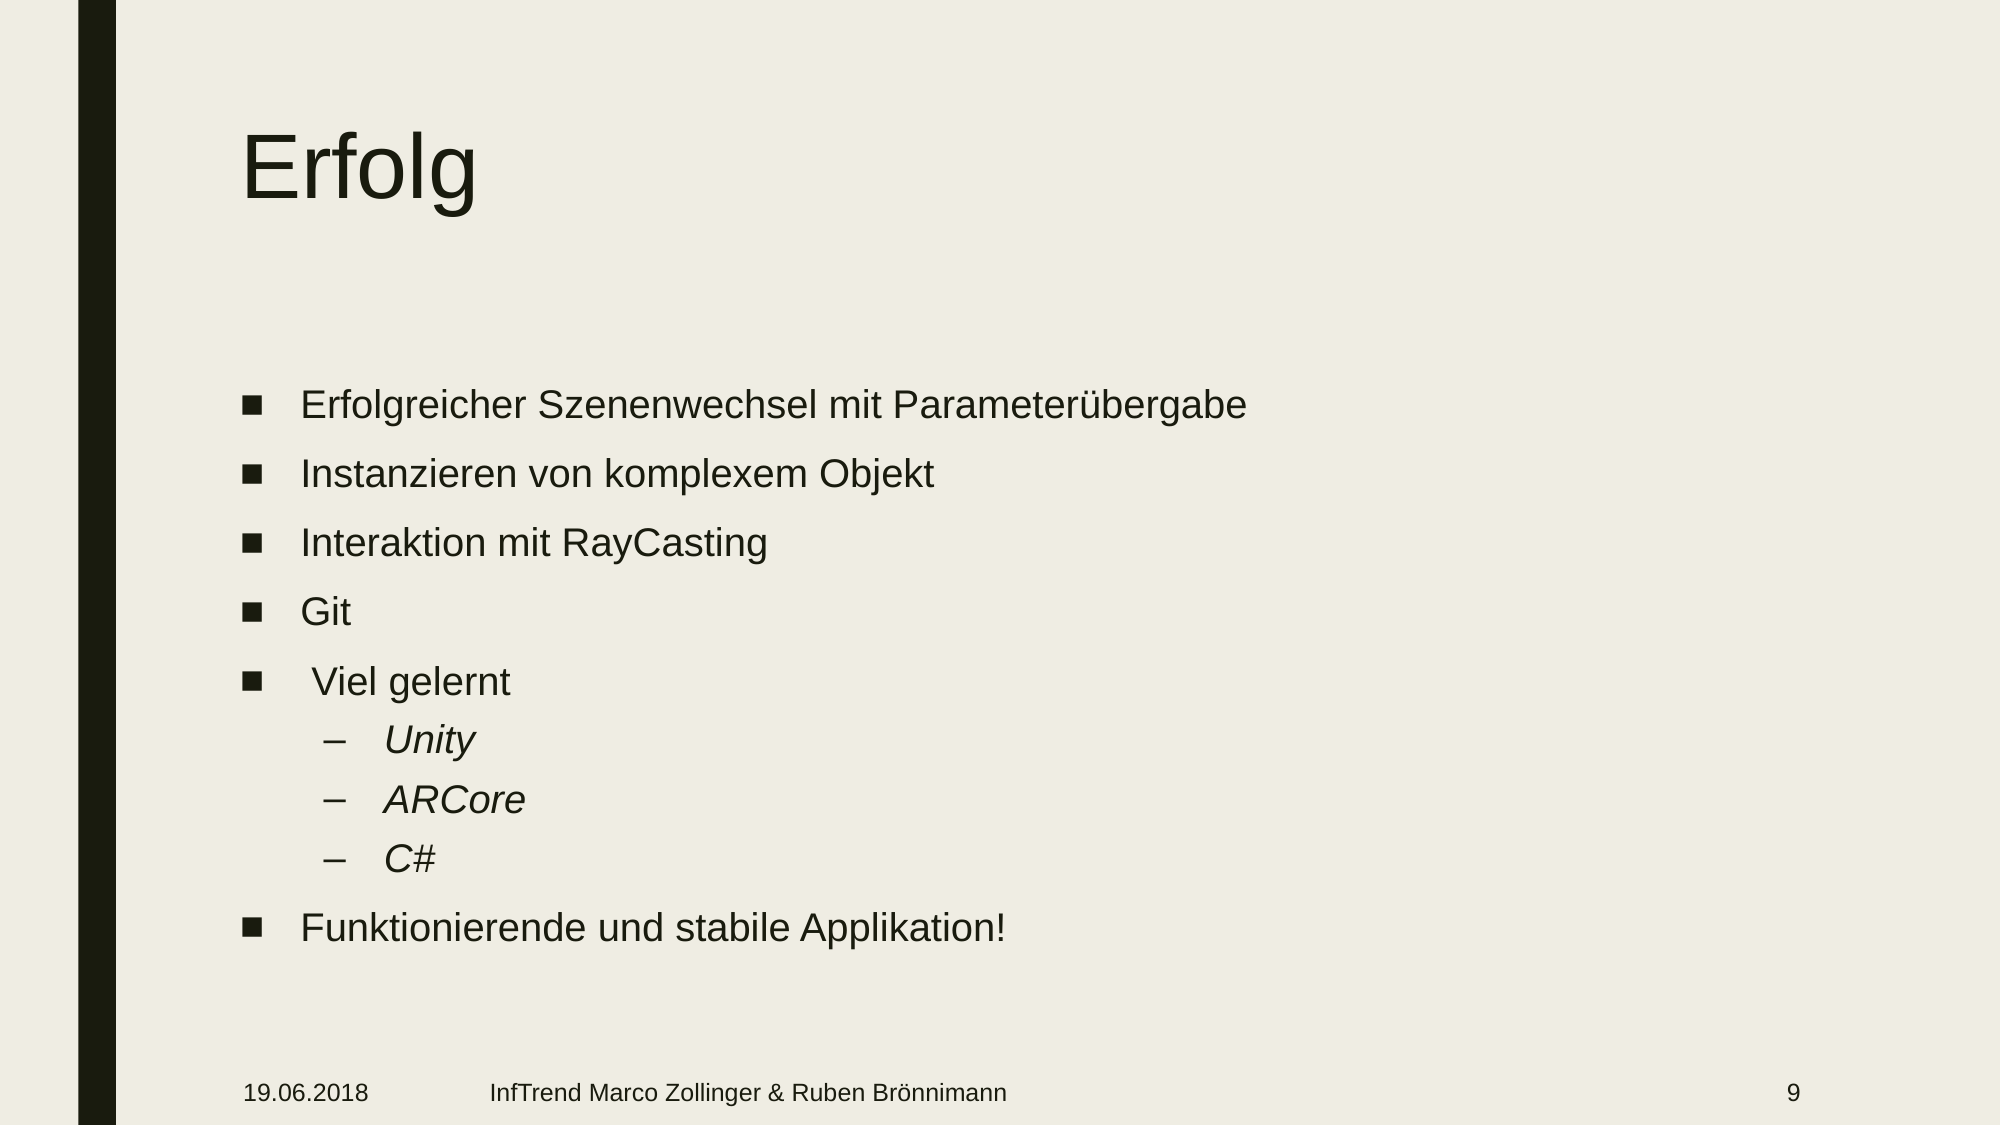

# Erfolg
Erfolgreicher Szenenwechsel mit Parameterübergabe
Instanzieren von komplexem Objekt
Interaktion mit RayCasting
Git
 Viel gelernt
Unity
ARCore
C#
Funktionierende und stabile Applikation!

19.06.2018
InfTrend Marco Zollinger & Ruben Brönnimann
9